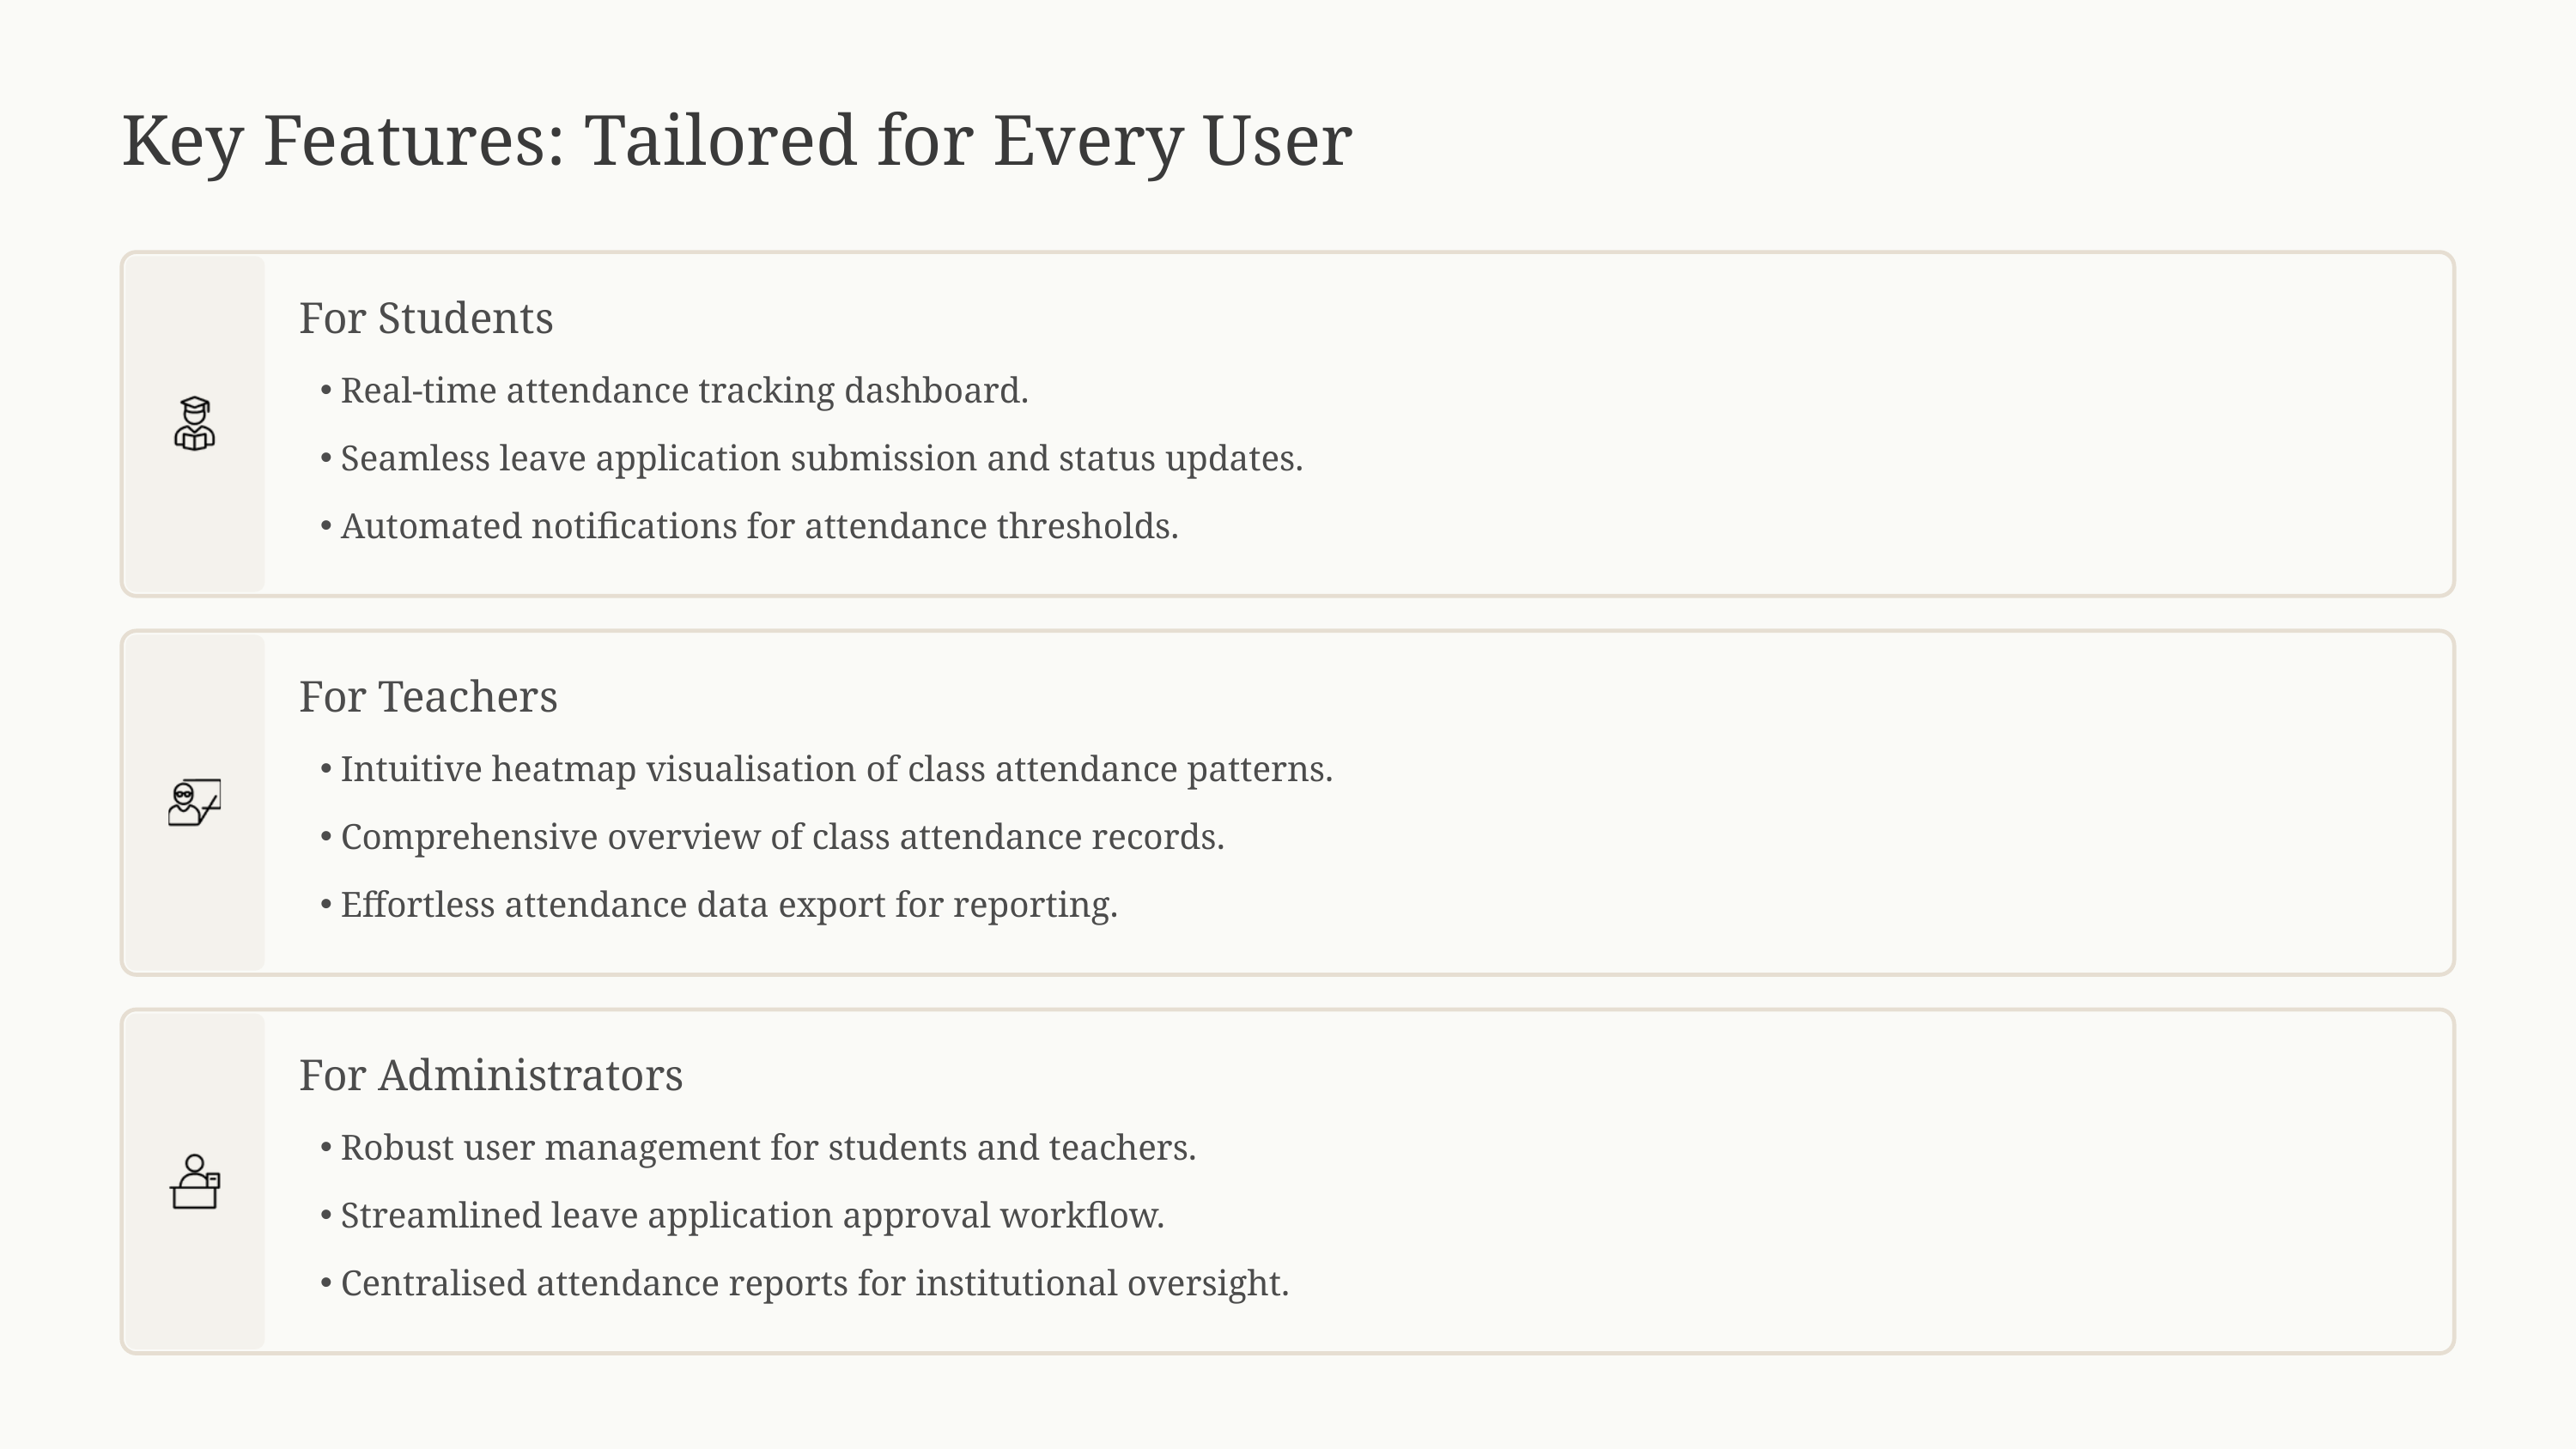

Key Features: Tailored for Every User

For Students
Real-time attendance tracking dashboard.

Seamless leave application submission and status updates.
Automated notifications for attendance thresholds.

For Teachers
Intuitive heatmap visualisation of class attendance patterns.

Comprehensive overview of class attendance records.
Effortless attendance data export for reporting.

For Administrators
Robust user management for students and teachers.

Streamlined leave application approval workflow.
Centralised attendance reports for institutional oversight.